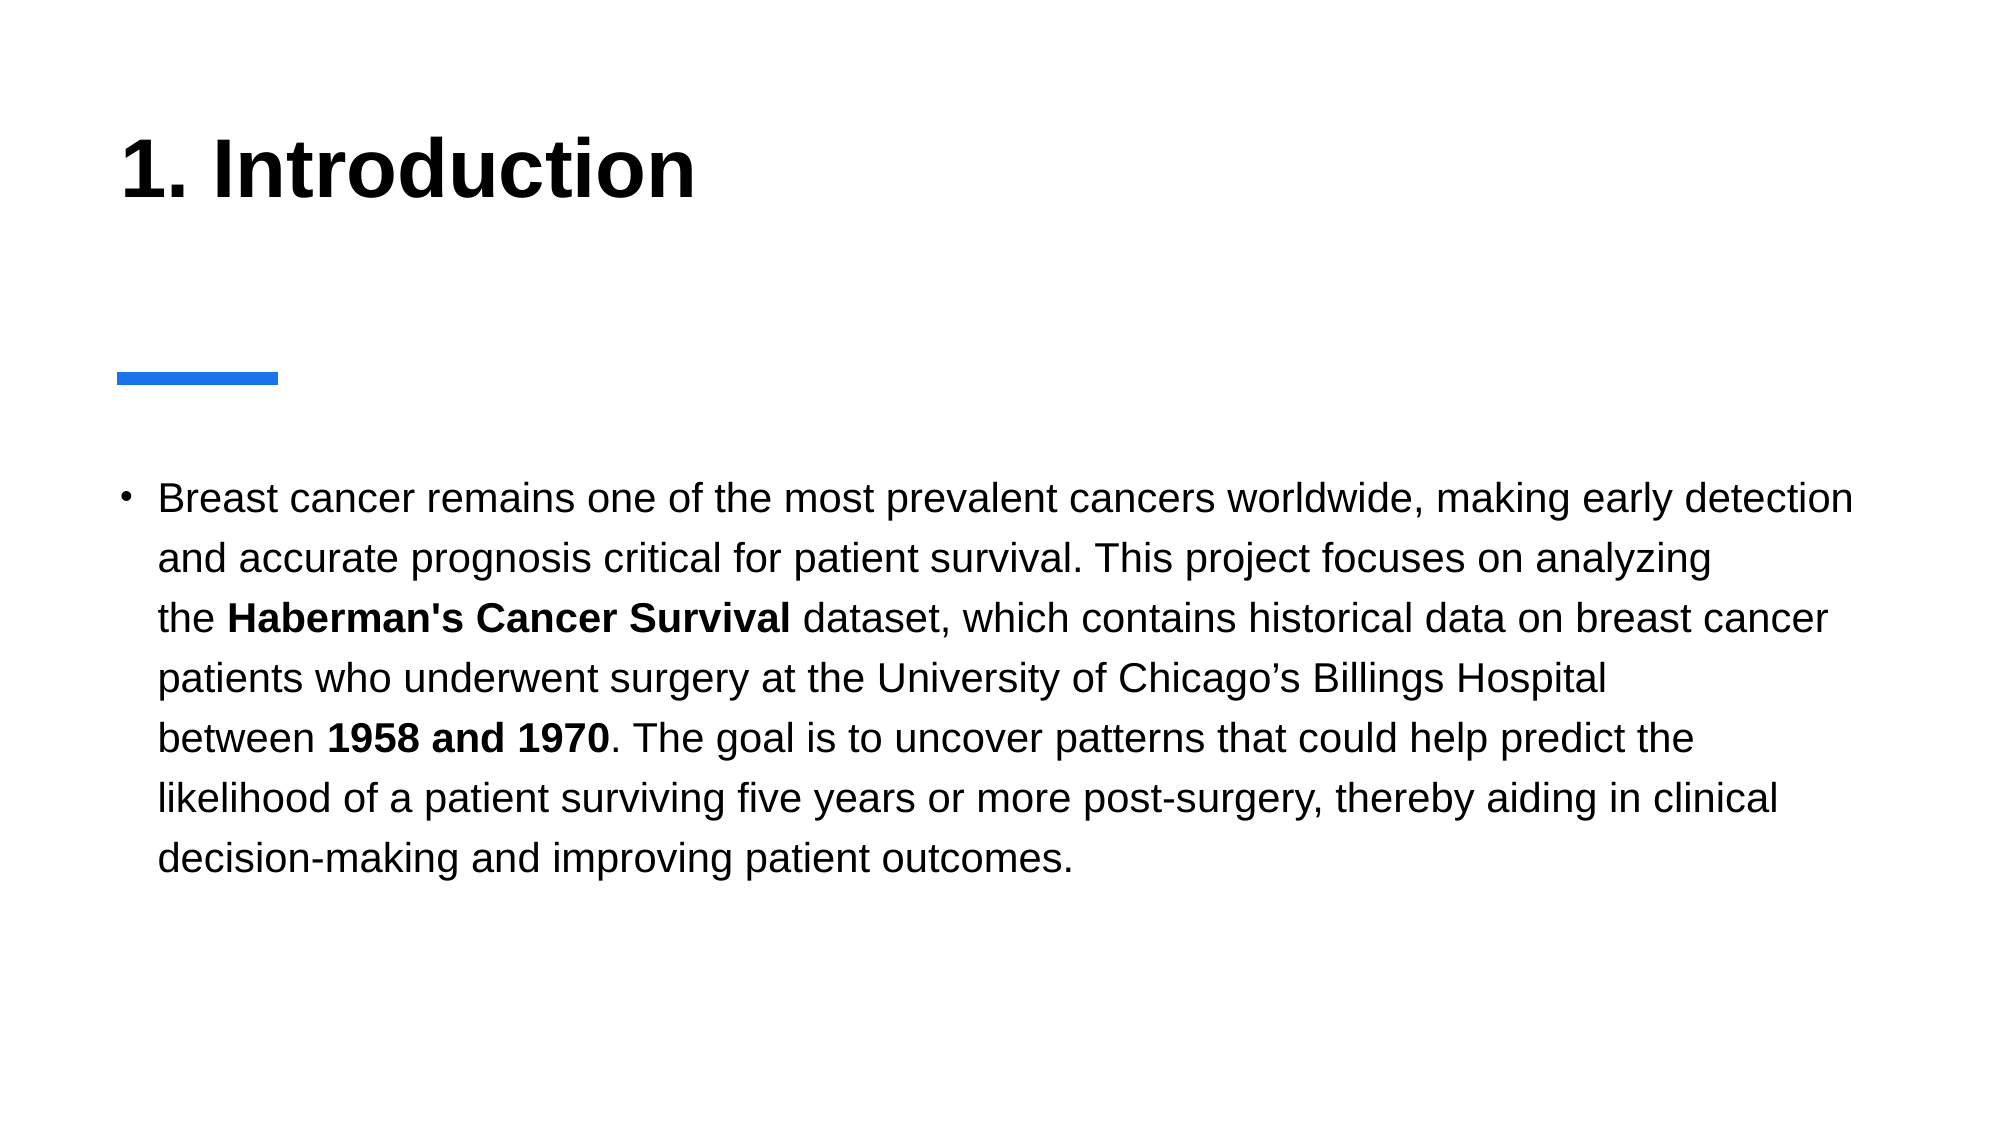

# 1. Introduction
Breast cancer remains one of the most prevalent cancers worldwide, making early detection and accurate prognosis critical for patient survival. This project focuses on analyzing the Haberman's Cancer Survival dataset, which contains historical data on breast cancer patients who underwent surgery at the University of Chicago’s Billings Hospital between 1958 and 1970. The goal is to uncover patterns that could help predict the likelihood of a patient surviving five years or more post-surgery, thereby aiding in clinical decision-making and improving patient outcomes.